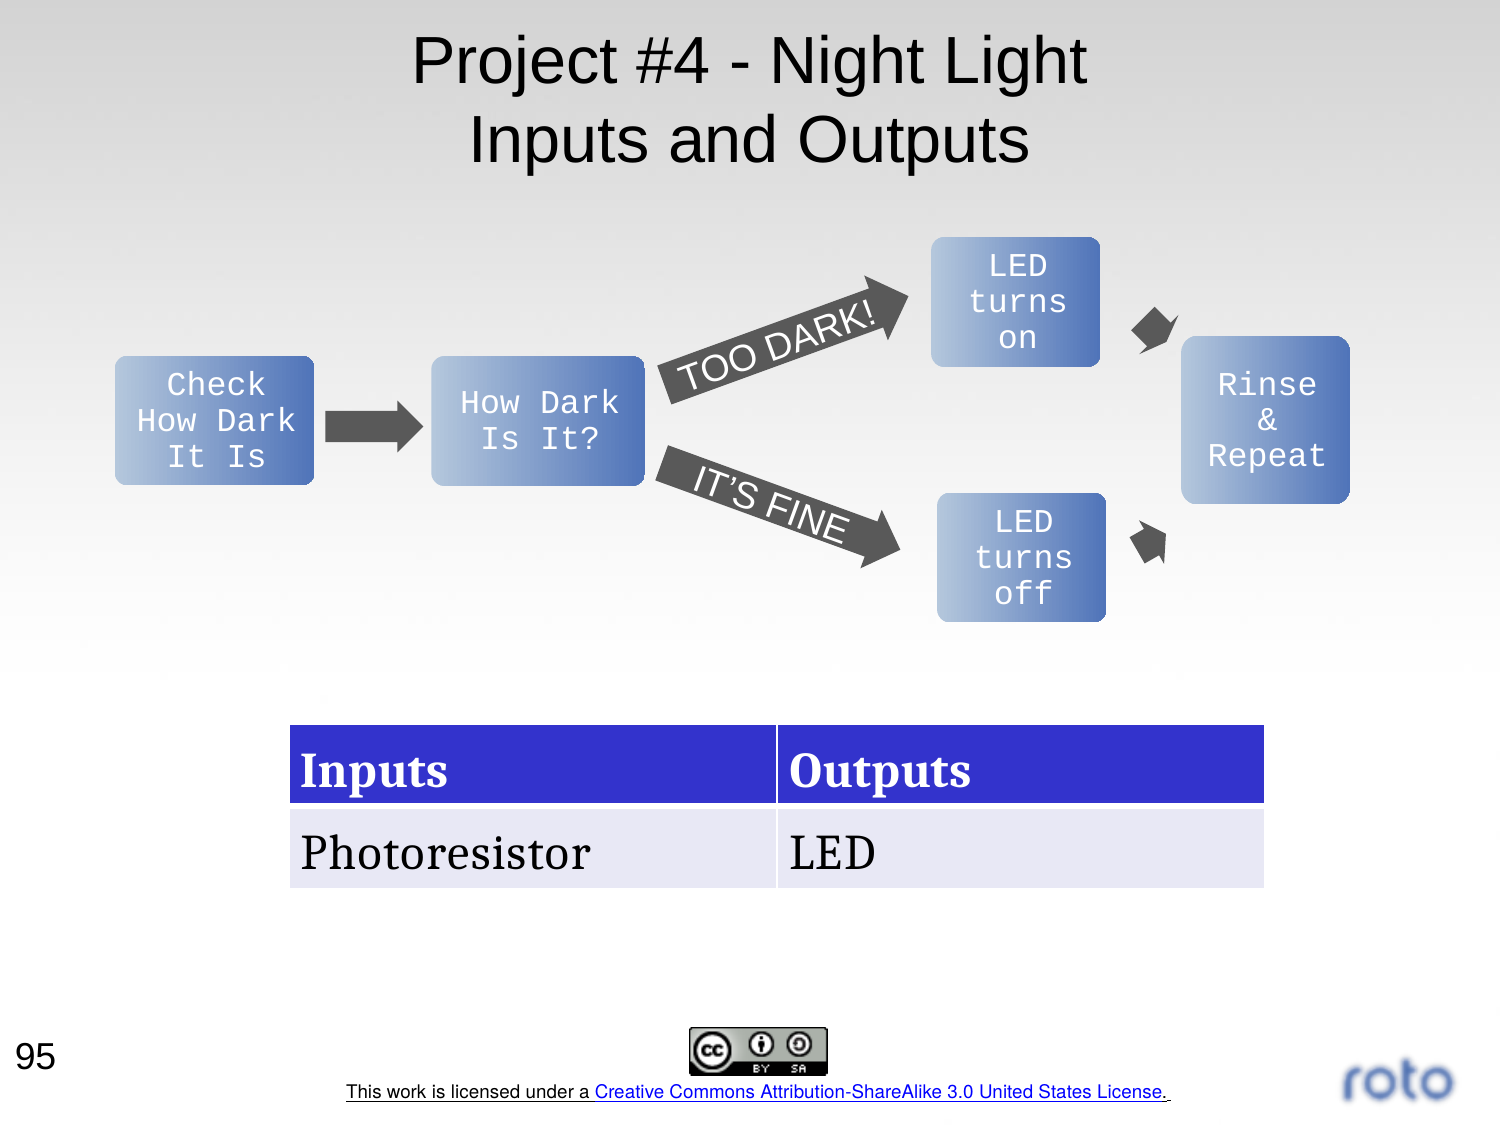

# Project #4 - Night Light Inputs and Outputs
LED turns on

TOO DARK!
Rinse & Repeat
Check How Dark It Is
How Dark Is It?

IT’S FINE
LED turns off

| Inputs | Outputs |
| --- | --- |
| Photoresistor | LED |